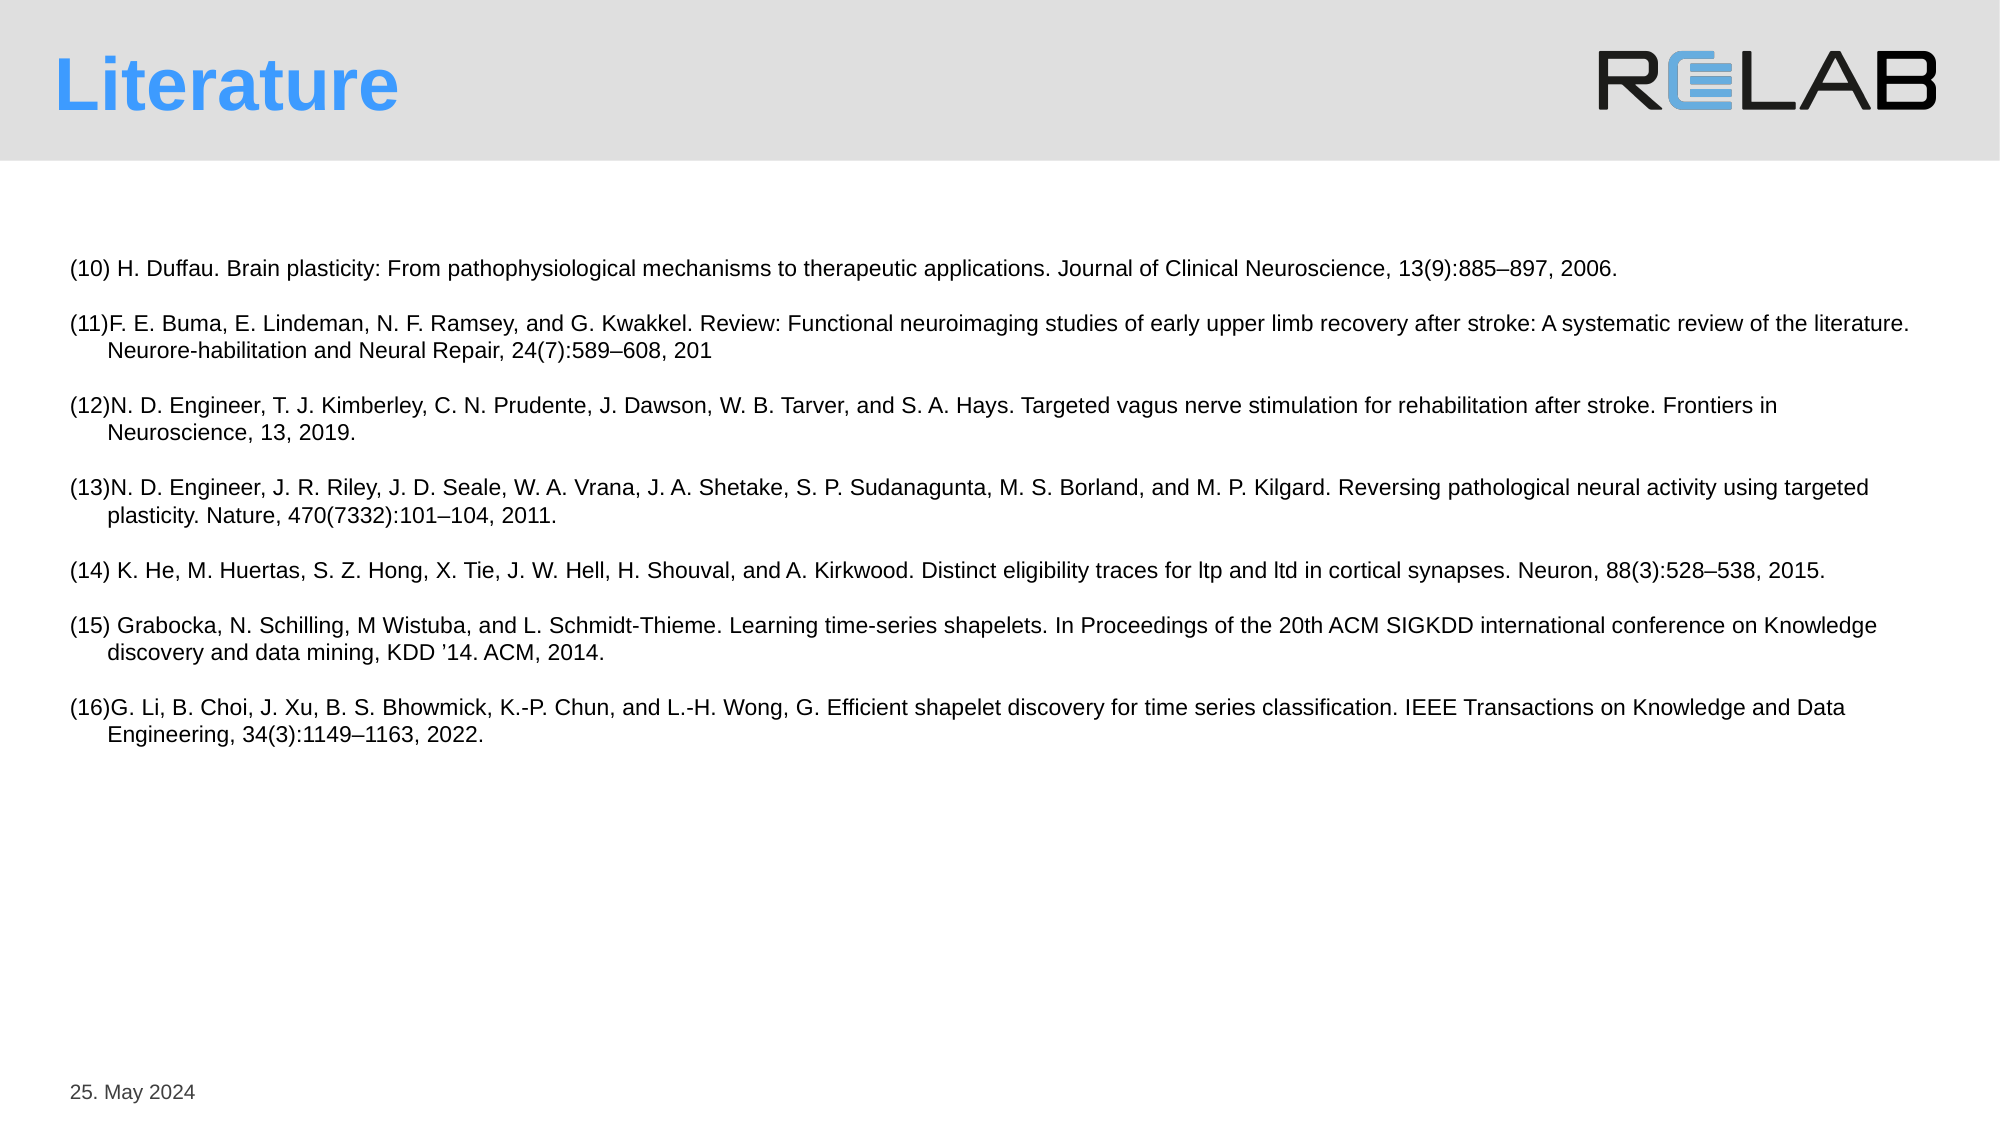

# Literature
 H. Duffau. Brain plasticity: From pathophysiological mechanisms to therapeutic applications. Journal of Clinical Neuroscience, 13(9):885–897, 2006.

F. E. Buma, E. Lindeman, N. F. Ramsey, and G. Kwakkel. Review: Functional neuroimaging studies of early upper limb recovery after stroke: A systematic review of the literature. Neurore-habilitation and Neural Repair, 24(7):589–608, 201

N. D. Engineer, T. J. Kimberley, C. N. Prudente, J. Dawson, W. B. Tarver, and S. A. Hays. Targeted vagus nerve stimulation for rehabilitation after stroke. Frontiers in Neuroscience, 13, 2019.

N. D. Engineer, J. R. Riley, J. D. Seale, W. A. Vrana, J. A. Shetake, S. P. Sudanagunta, M. S. Borland, and M. P. Kilgard. Reversing pathological neural activity using targeted plasticity. Nature, 470(7332):101–104, 2011.

 K. He, M. Huertas, S. Z. Hong, X. Tie, J. W. Hell, H. Shouval, and A. Kirkwood. Distinct eligibility traces for ltp and ltd in cortical synapses. Neuron, 88(3):528–538, 2015.

 Grabocka, N. Schilling, M Wistuba, and L. Schmidt-Thieme. Learning time-series shapelets. In Proceedings of the 20th ACM SIGKDD international conference on Knowledge discovery and data mining, KDD ’14. ACM, 2014.

G. Li, B. Choi, J. Xu, B. S. Bhowmick, K.-P. Chun, and L.-H. Wong, G. Efficient shapelet discovery for time series classification. IEEE Transactions on Knowledge and Data Engineering, 34(3):1149–1163, 2022.